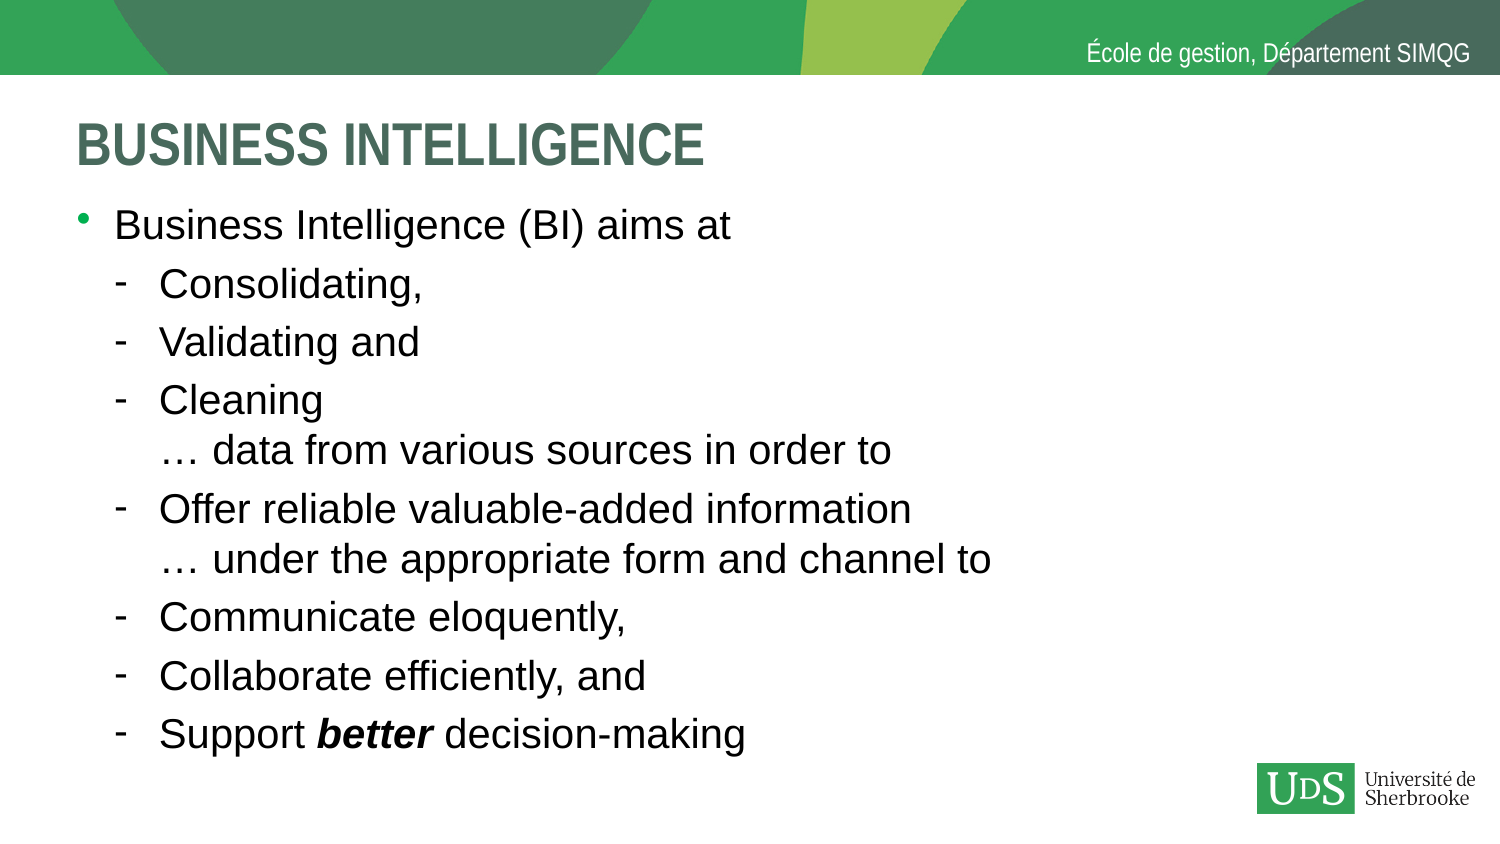

# Business Intelligence
Business Intelligence (BI) aims at
Consolidating,
Validating and
Cleaning
… data from various sources in order to
Offer reliable valuable-added information
… under the appropriate form and channel to
Communicate eloquently,
Collaborate efficiently, and
Support better decision-making